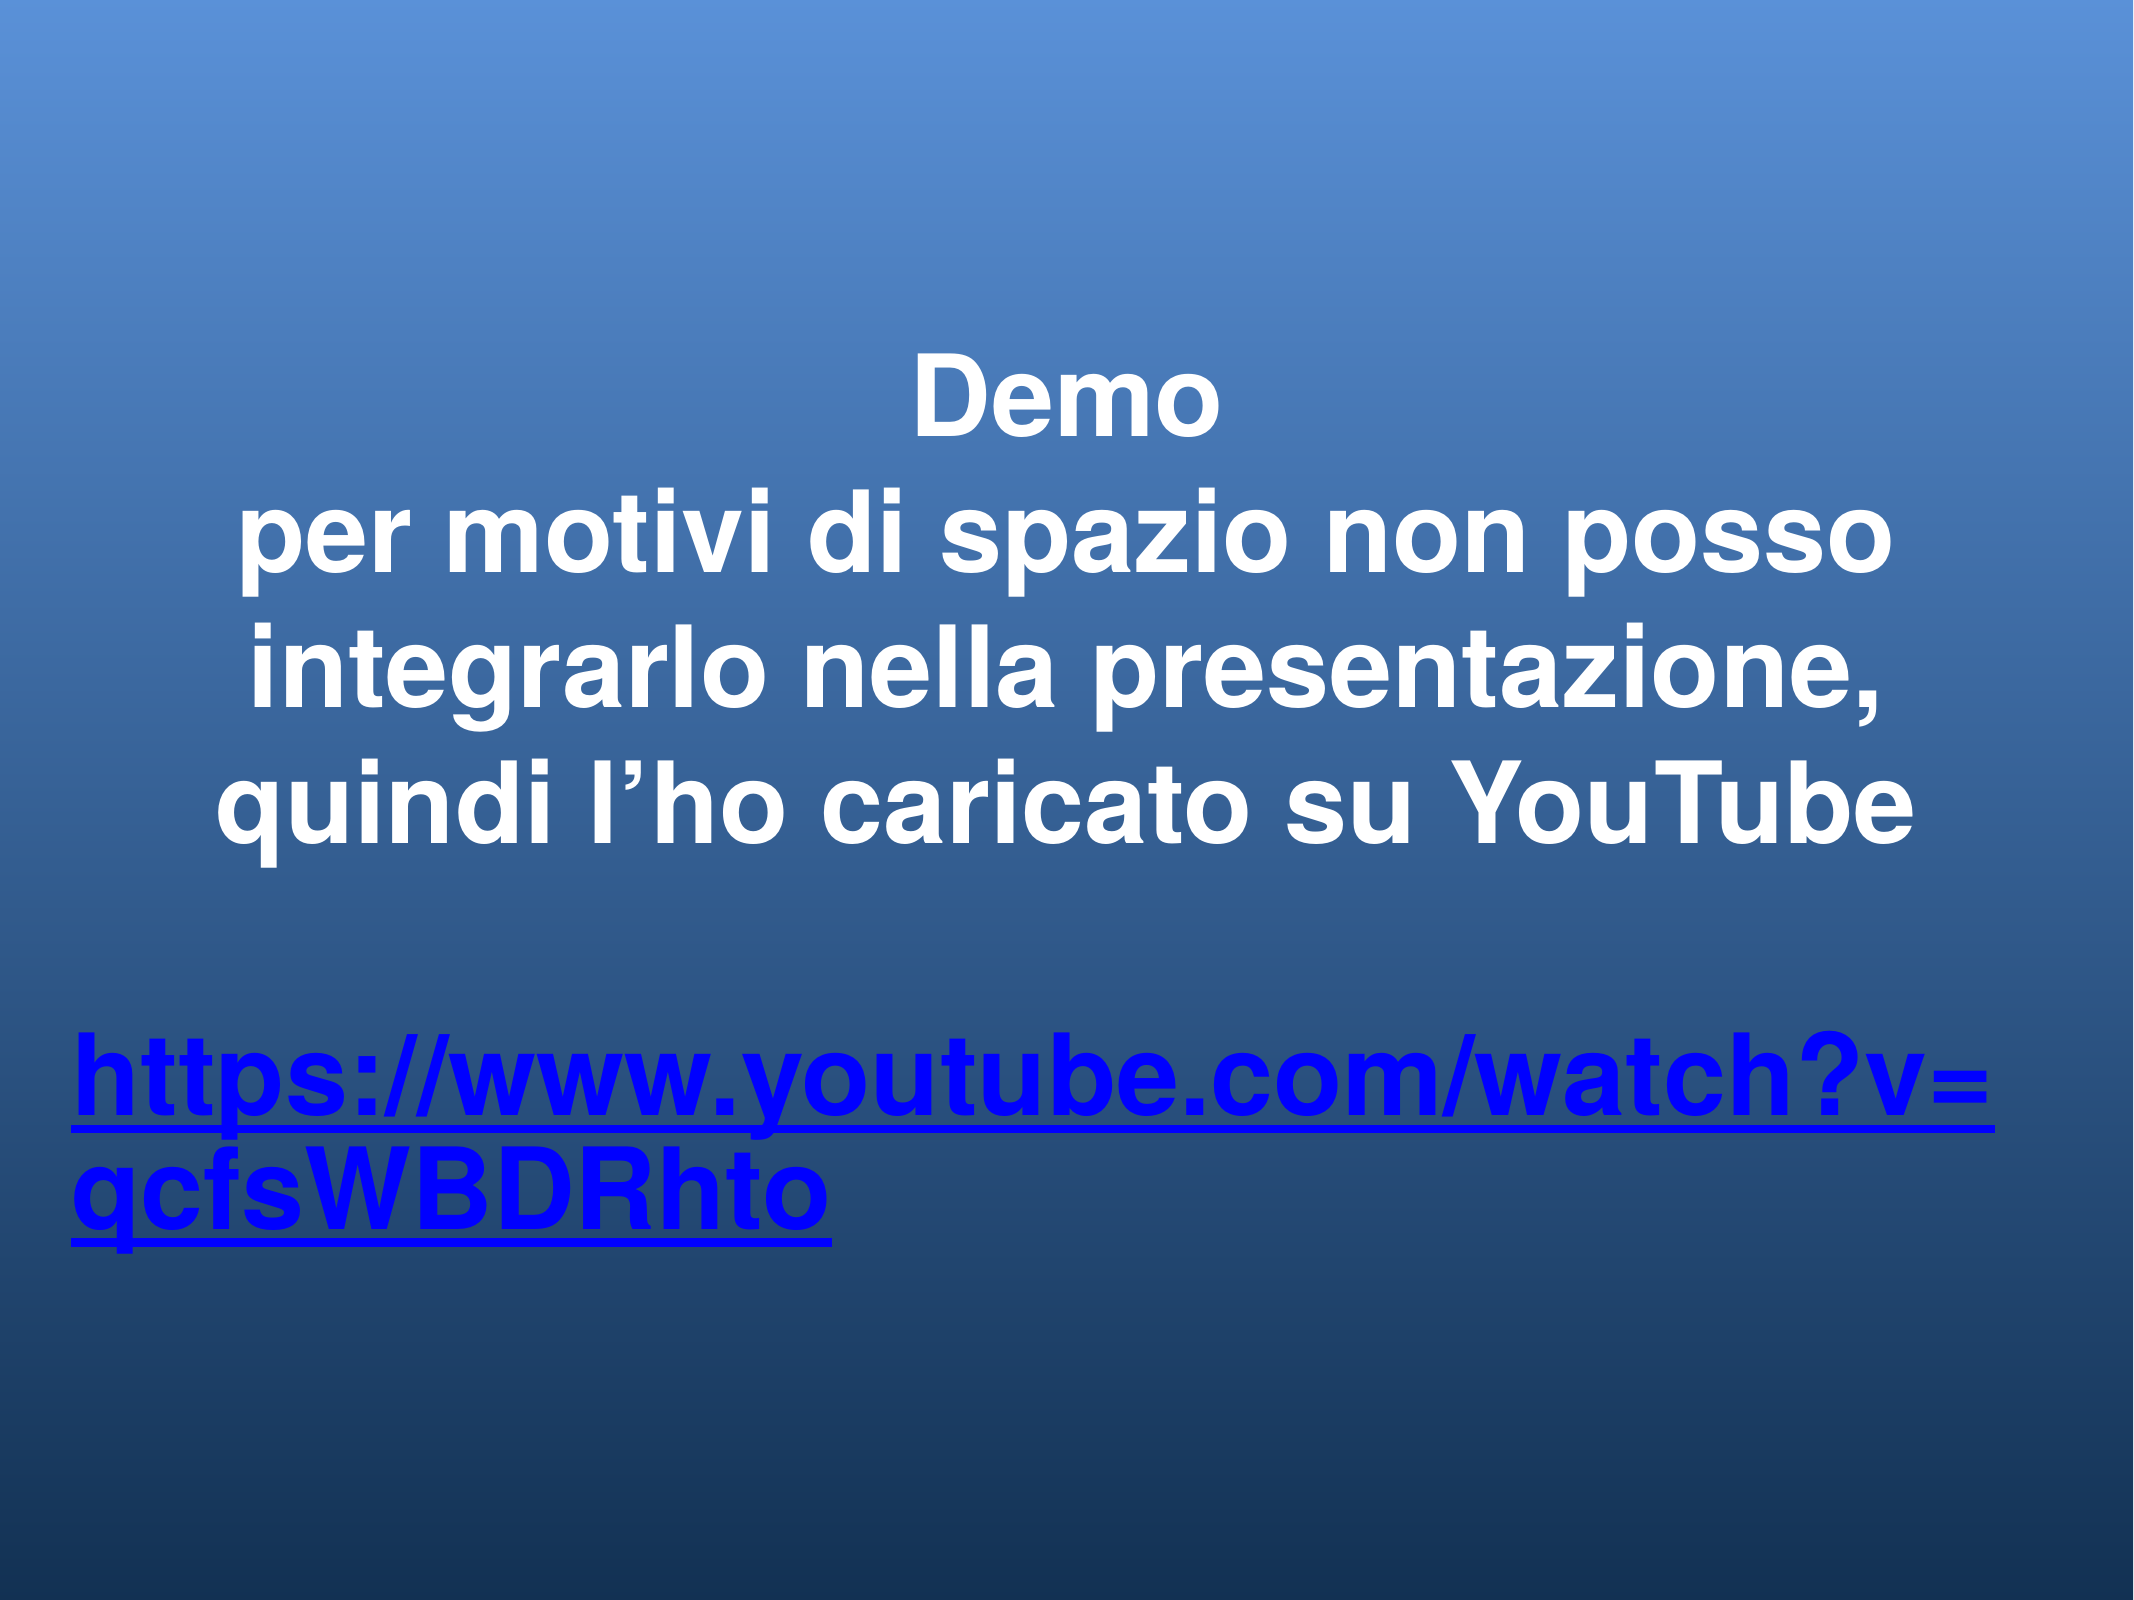

# Demo
per motivi di spazio non posso integrarlo nella presentazione, quindi l’ho caricato su YouTube

https://www.youtube.com/watch?v=qcfsWBDRhto
24